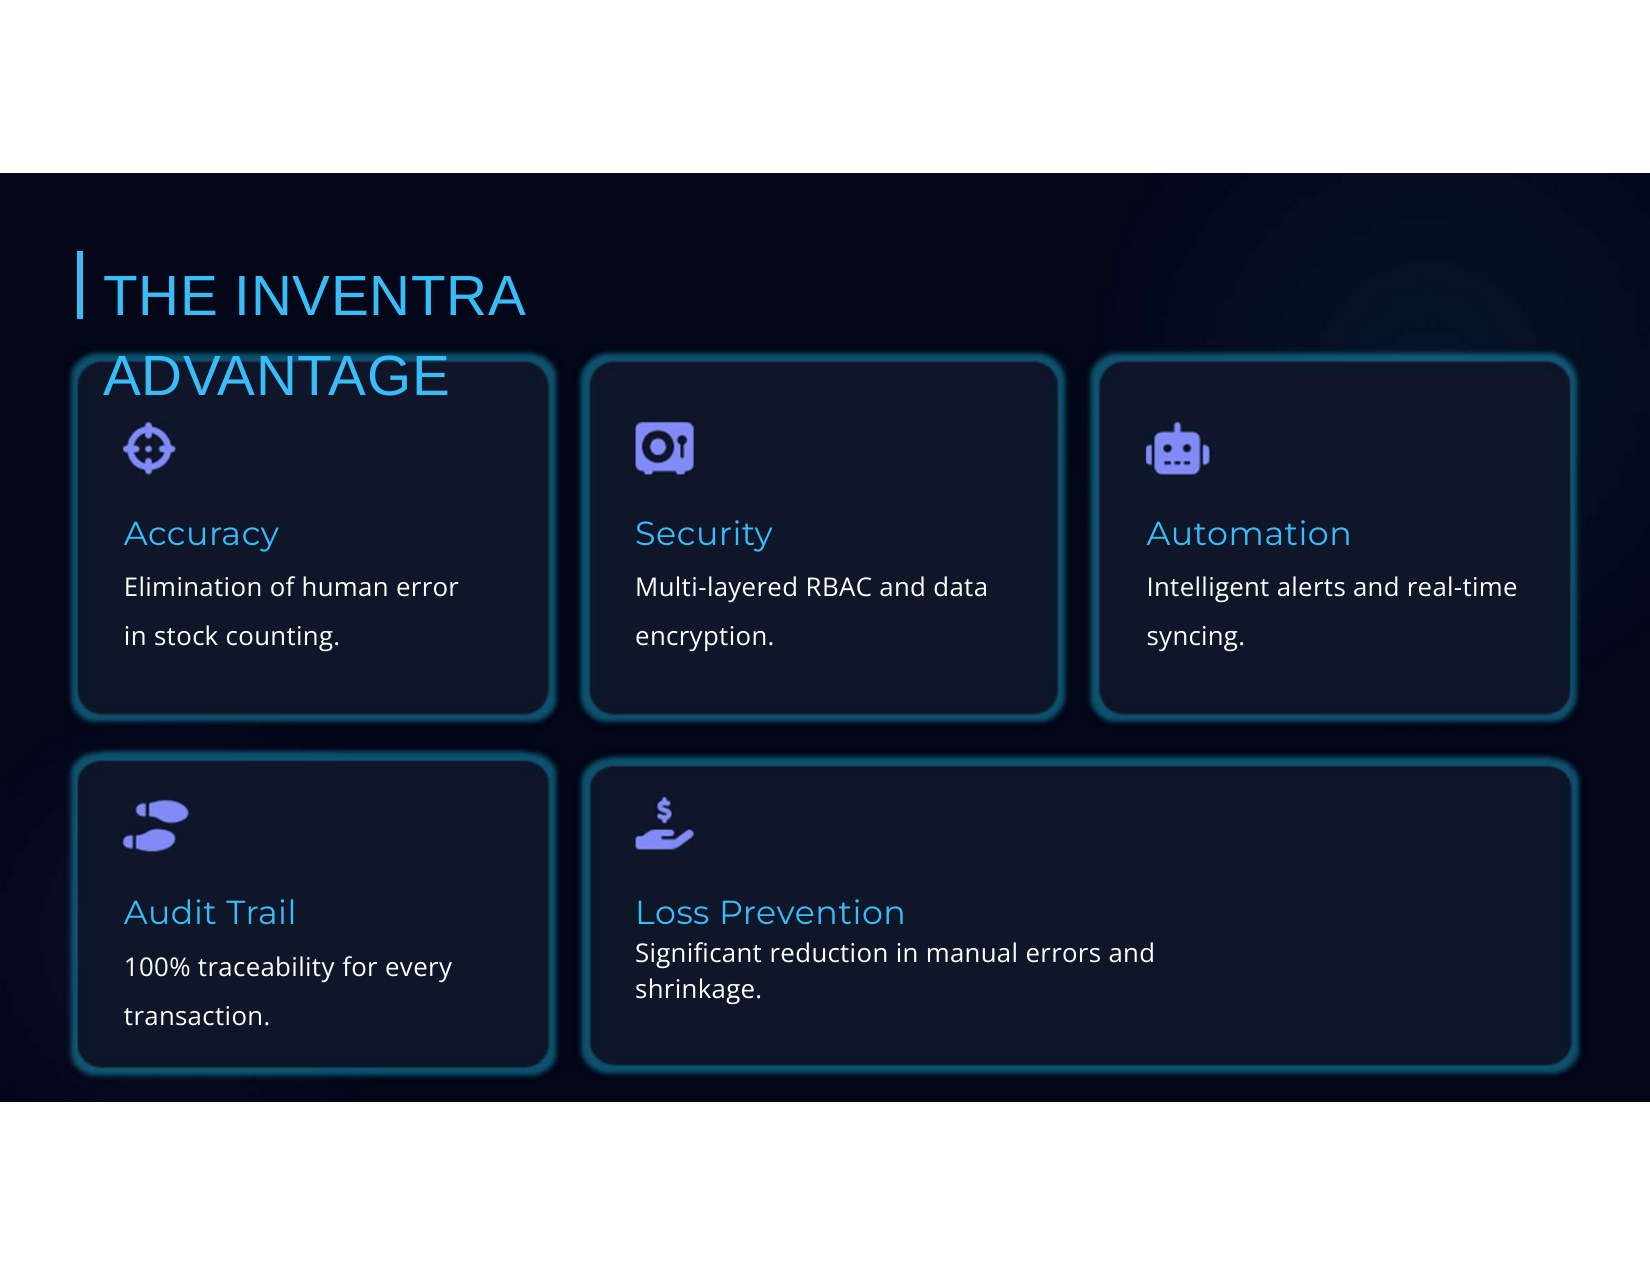

THE INVENTRA ADVANTAGE

Accuracy
Elimination of human error in stock counting.
Security
Multi-layered RBAC and data encryption.
Automation
Intelligent alerts and real-time syncing.

Audit Trail
100% traceability for every transaction.
Loss Prevention
Significant reduction in manual errors and shrinkage.